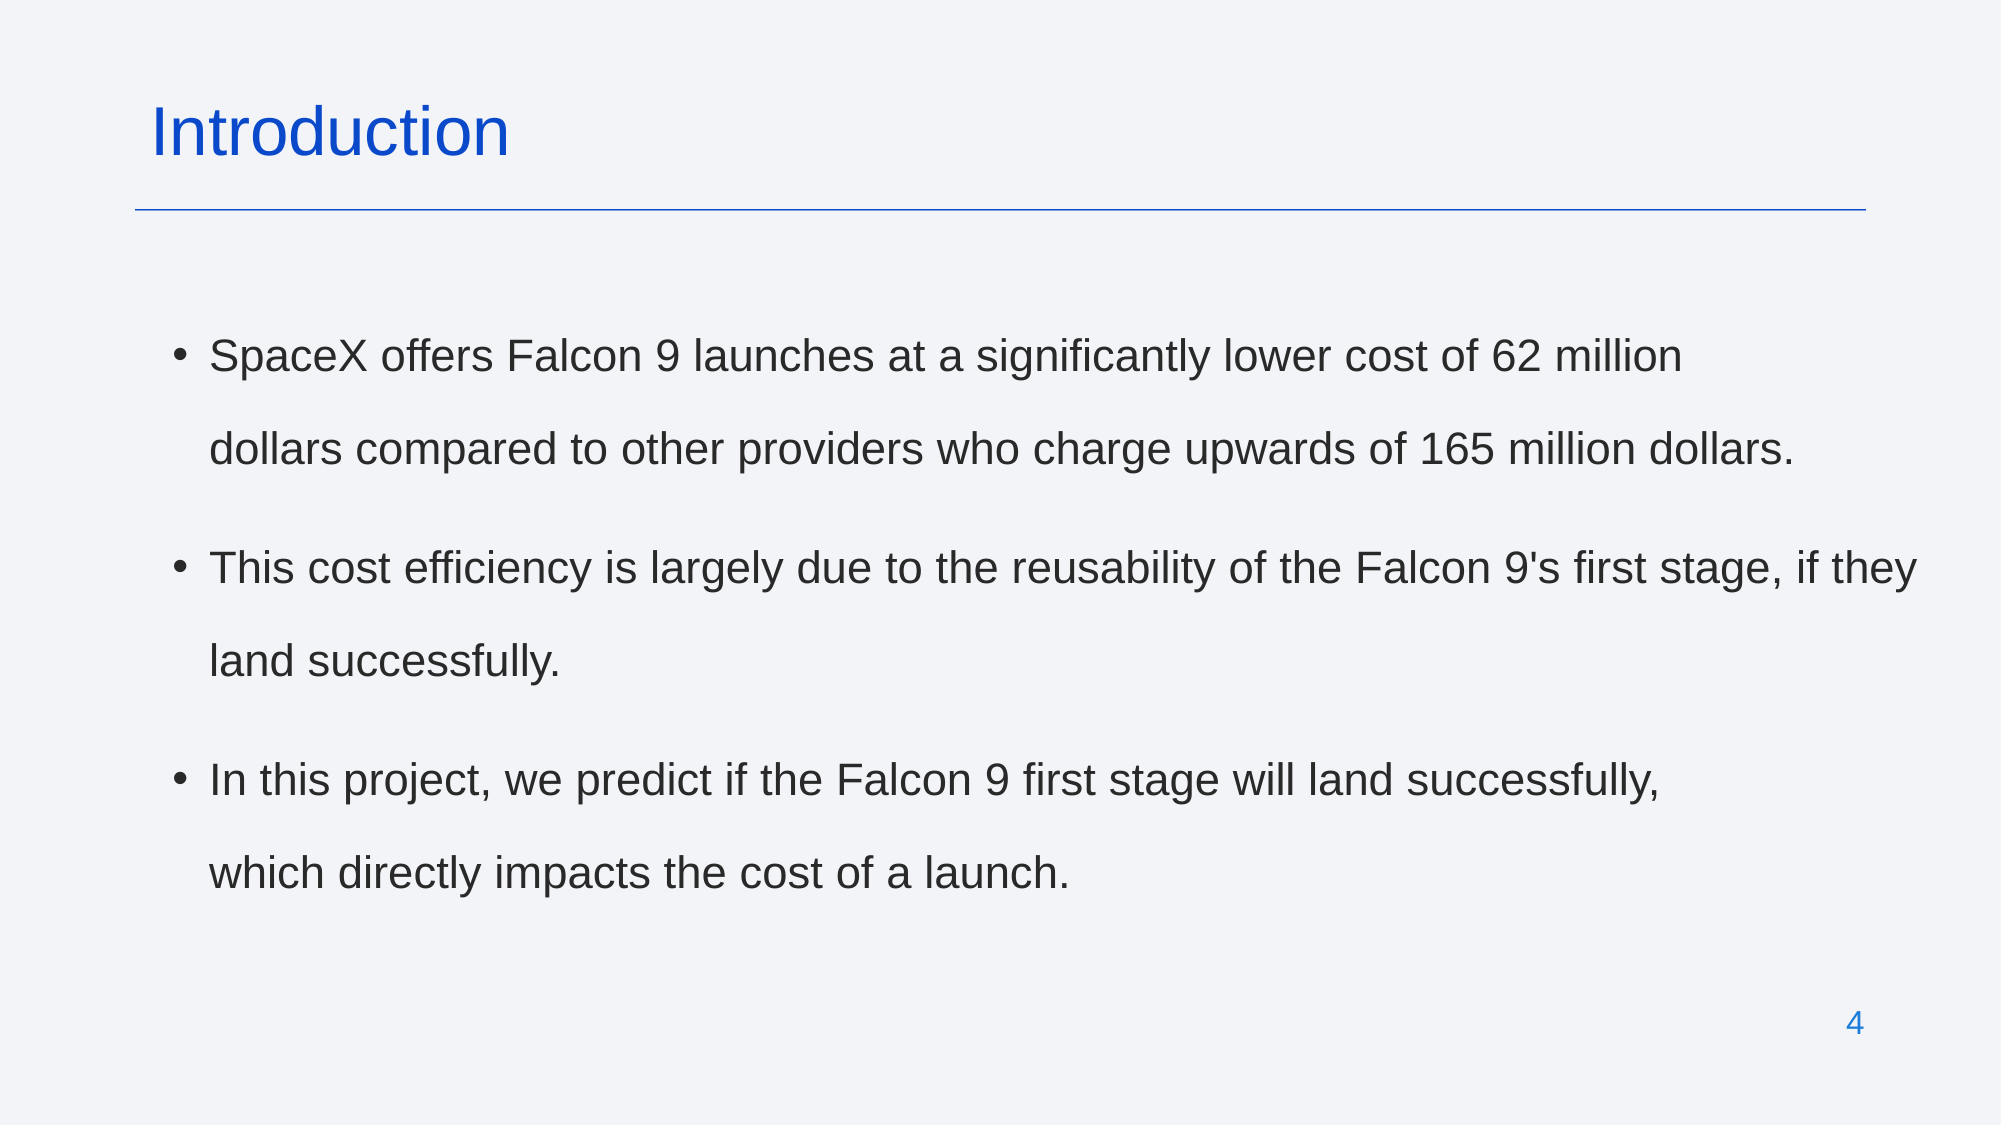

Introduction
SpaceX offers Falcon 9 launches at a significantly lower cost of 62 million dollars compared to other providers who charge upwards of 165 million dollars.
This cost efficiency is largely due to the reusability of the Falcon 9's first stage, if they land successfully.
In this project, we predict if the Falcon 9 first stage will land successfully, which directly impacts the cost of a launch.

4